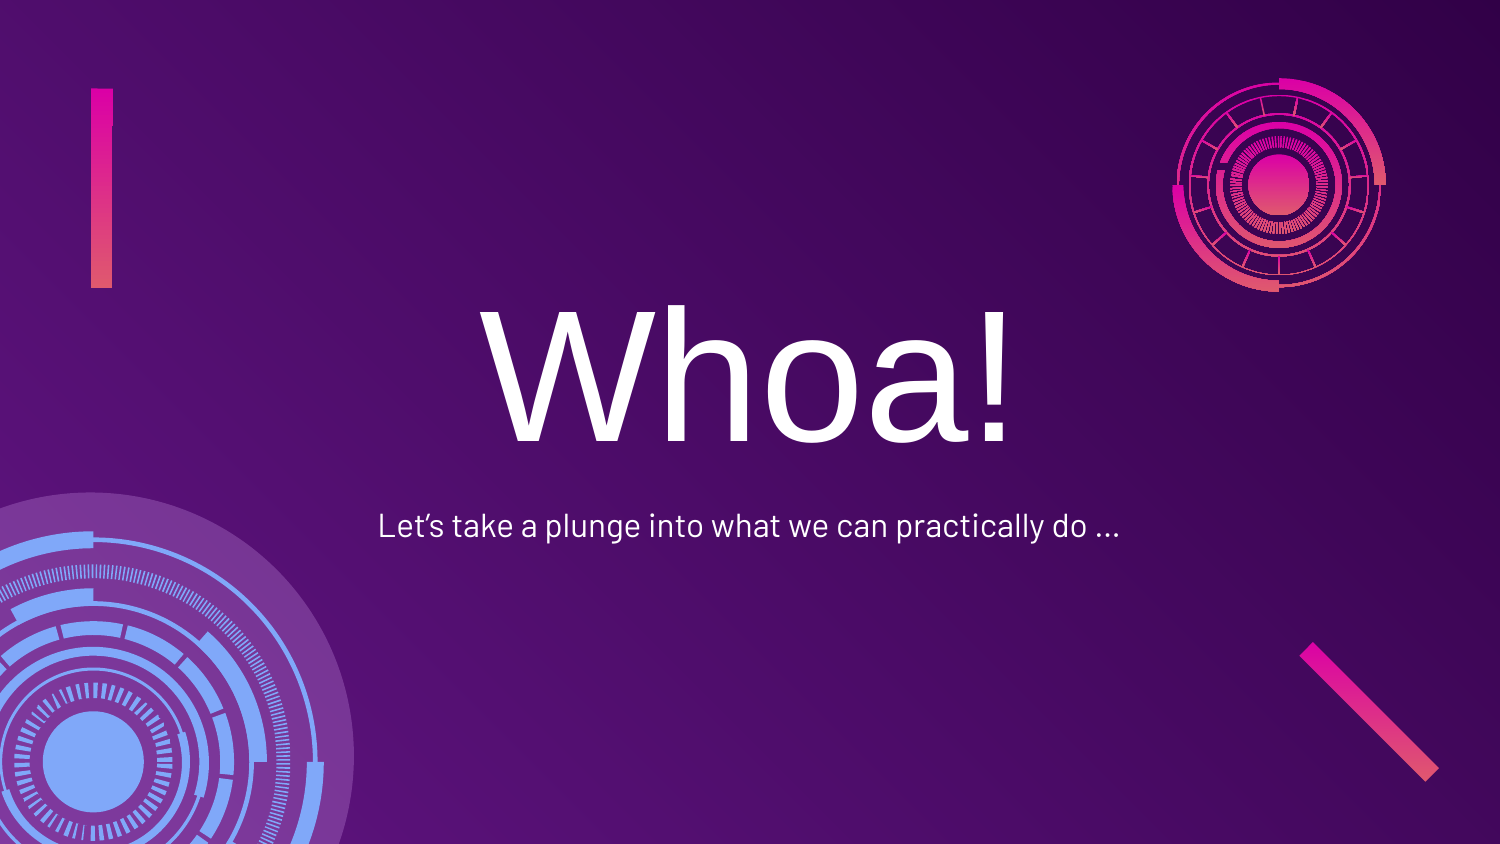

# Whoa!
Let’s take a plunge into what we can practically do …